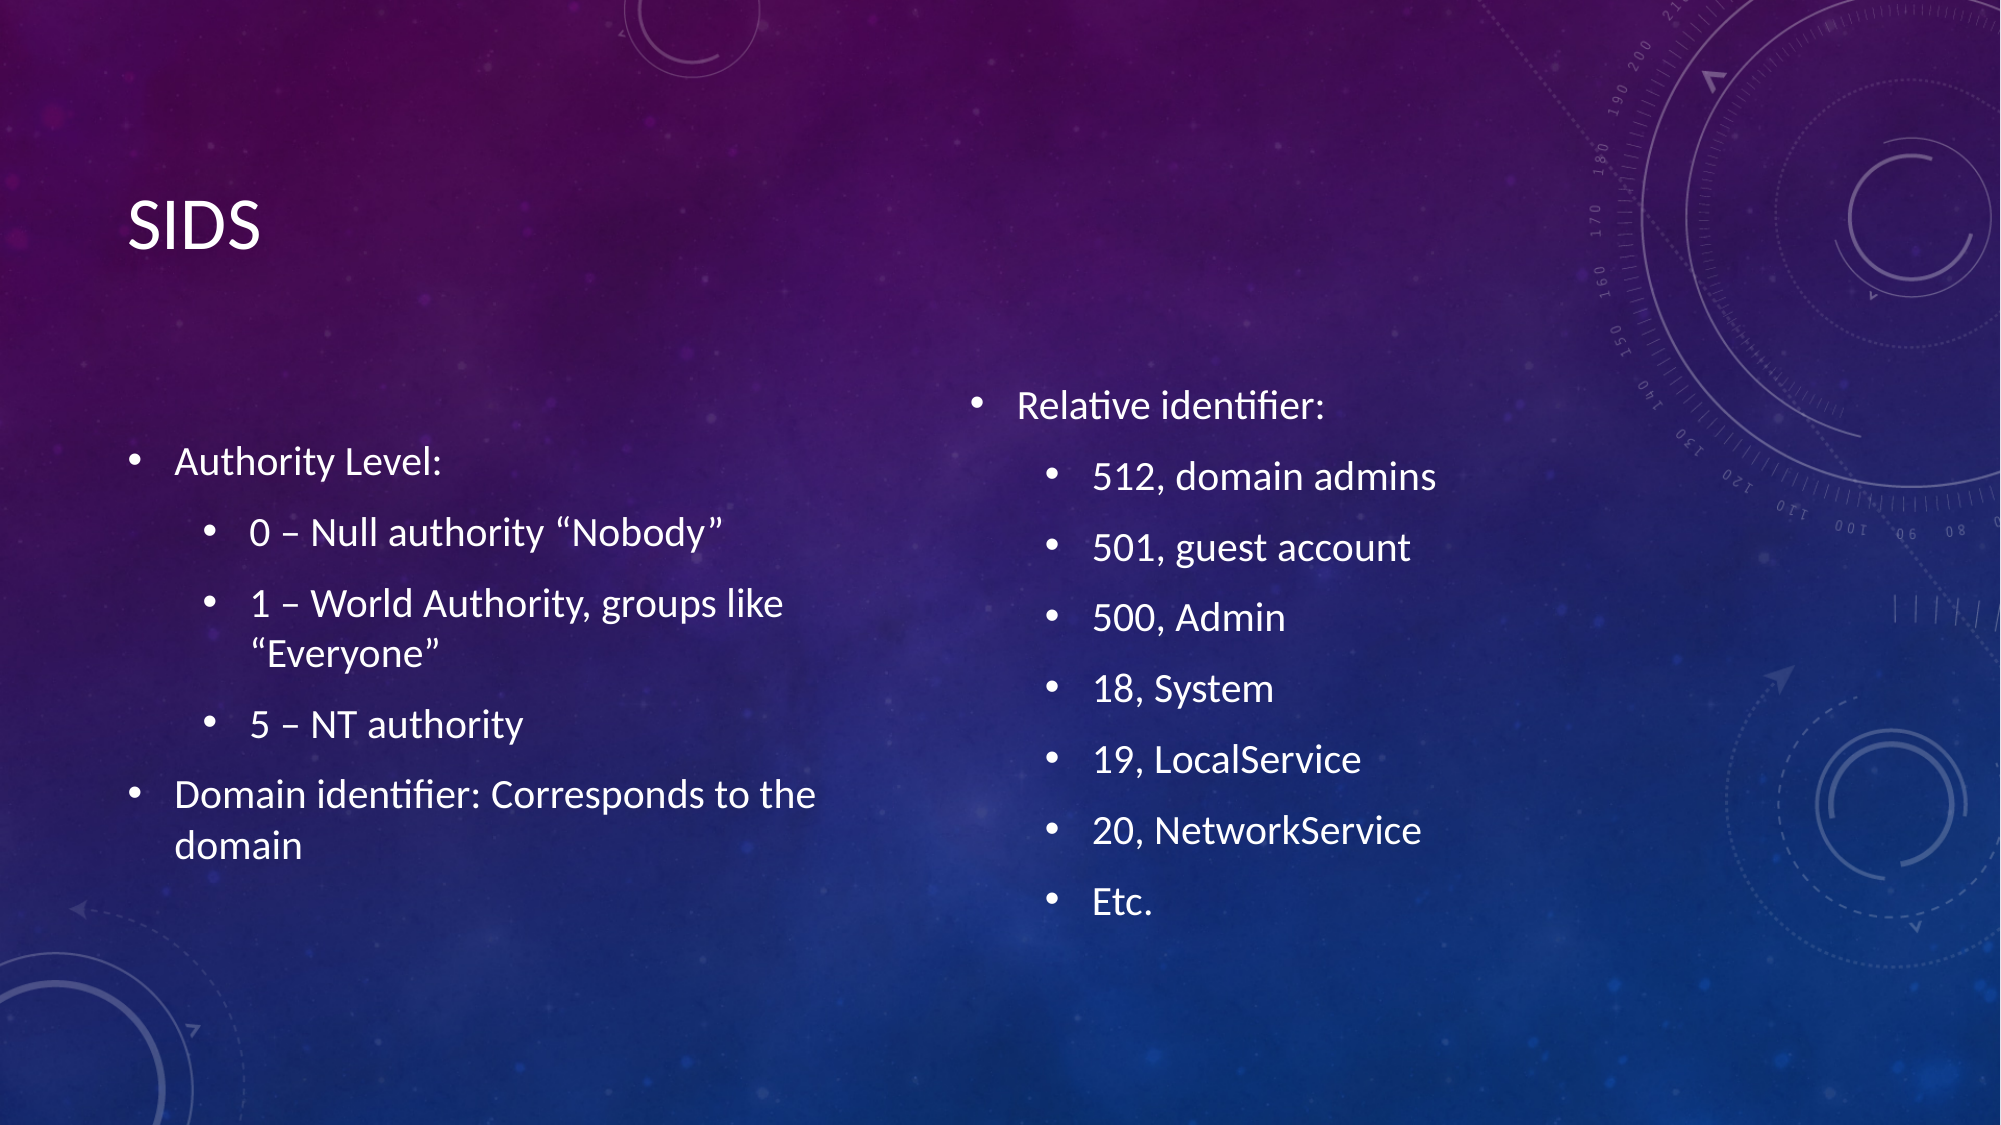

# SIDs
Authority Level:
0 – Null authority “Nobody”
1 – World Authority, groups like “Everyone”
5 – NT authority
Domain identifier: Corresponds to the domain
Relative identifier:
512, domain admins
501, guest account
500, Admin
18, System
19, LocalService
20, NetworkService
Etc.